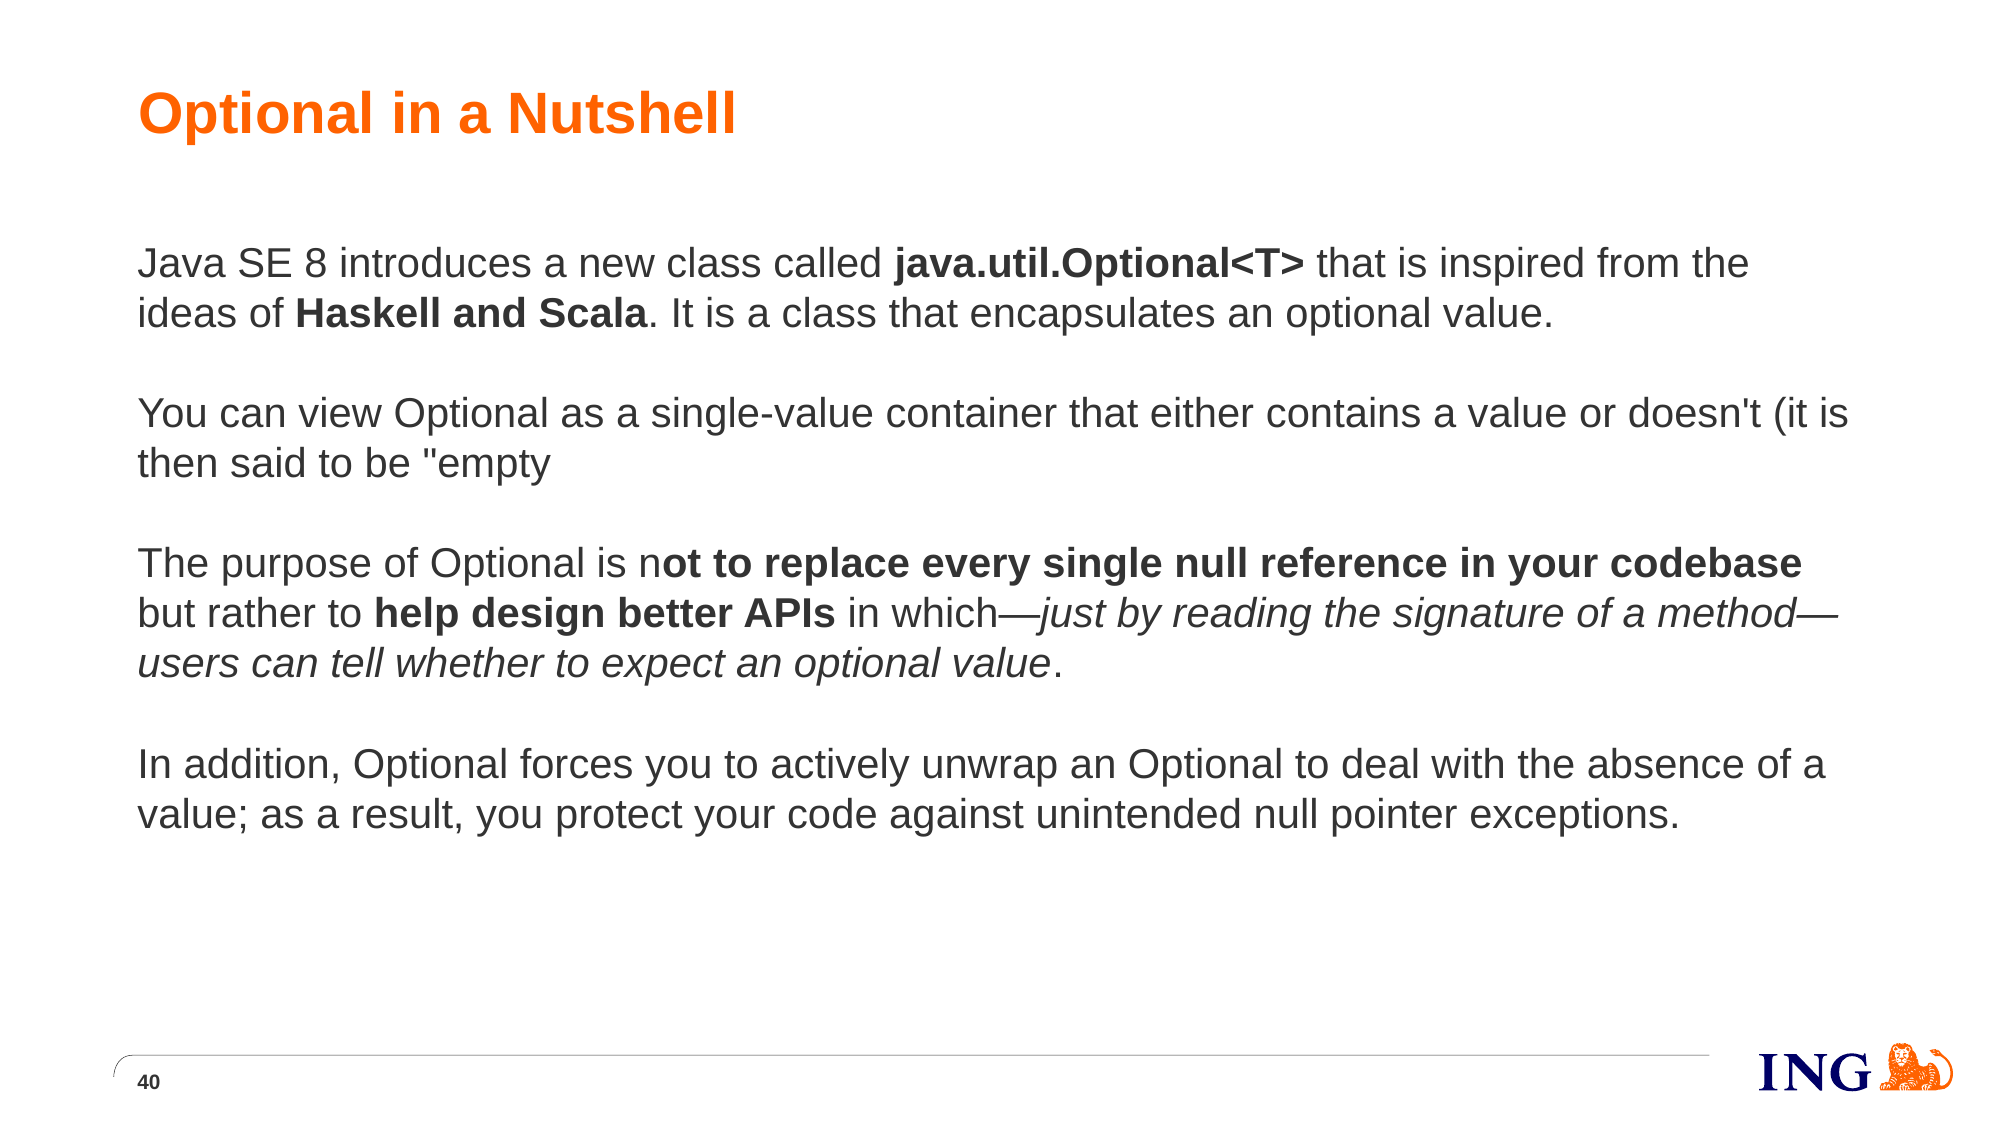

# Optional in a Nutshell
Java SE 8 introduces a new class called java.util.Optional<T> that is inspired from the ideas of Haskell and Scala. It is a class that encapsulates an optional value.

You can view Optional as a single-value container that either contains a value or doesn't (it is then said to be "empty

The purpose of Optional is not to replace every single null reference in your codebase but rather to help design better APIs in which—just by reading the signature of a method—users can tell whether to expect an optional value.

In addition, Optional forces you to actively unwrap an Optional to deal with the absence of a value; as a result, you protect your code against unintended null pointer exceptions.
40